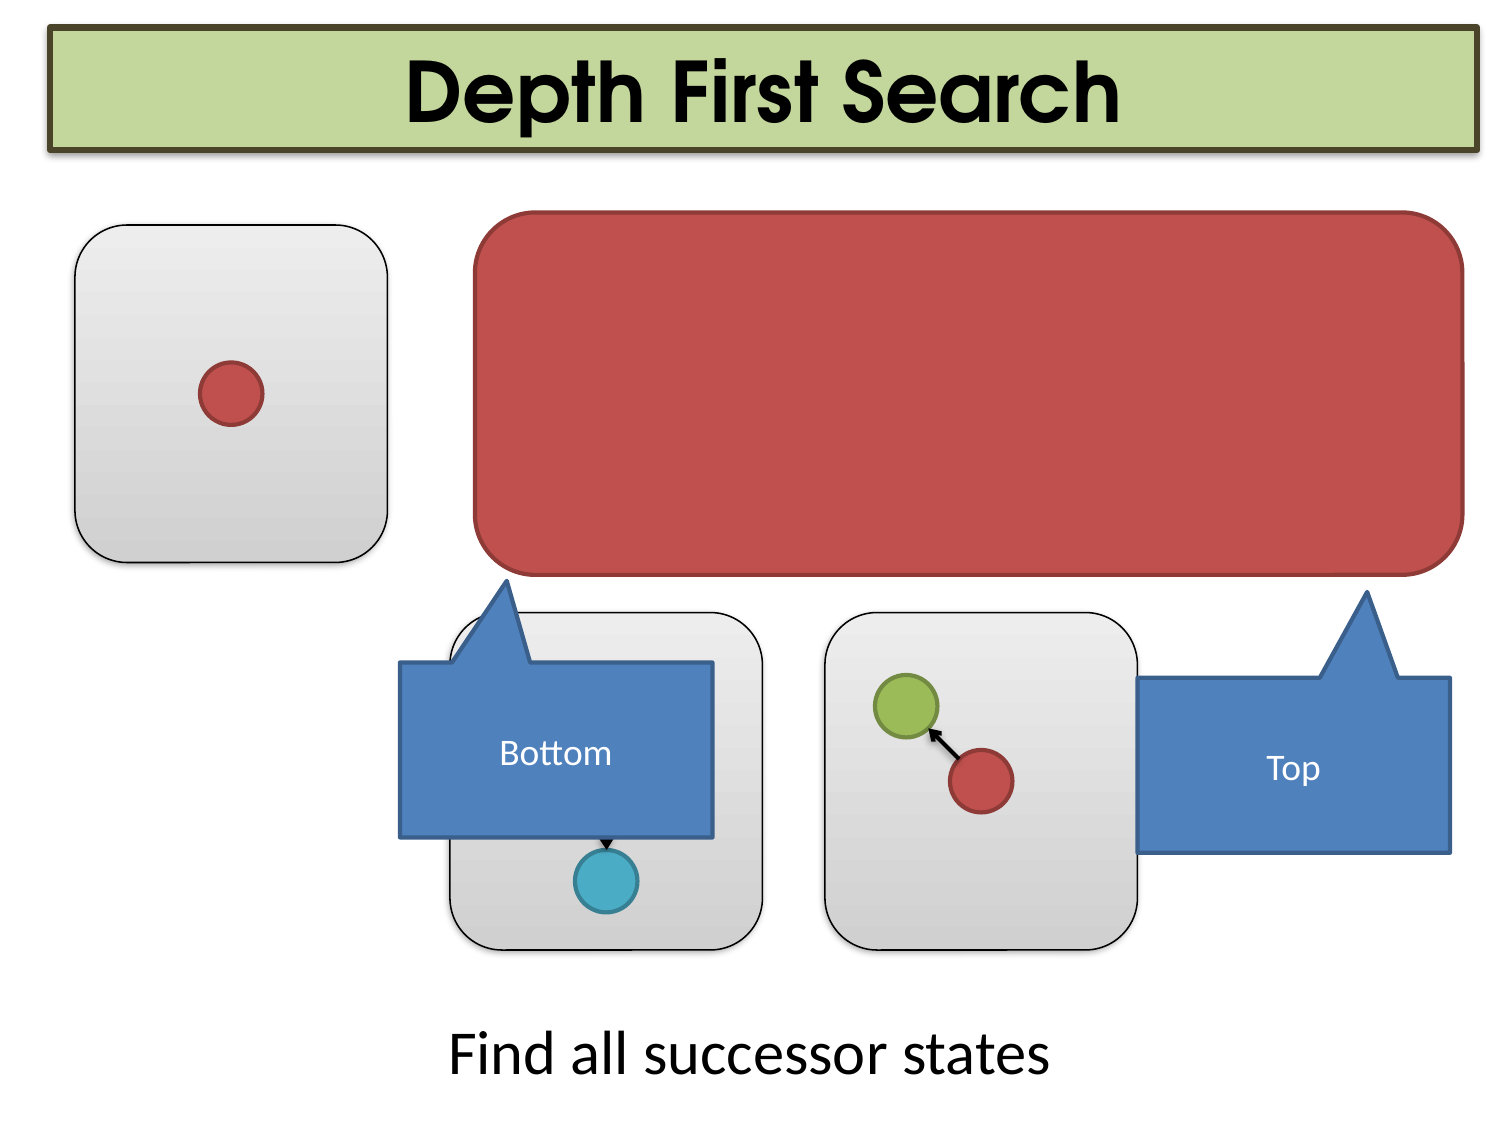

Depth First Search

Bottom

Top

Find all successor states